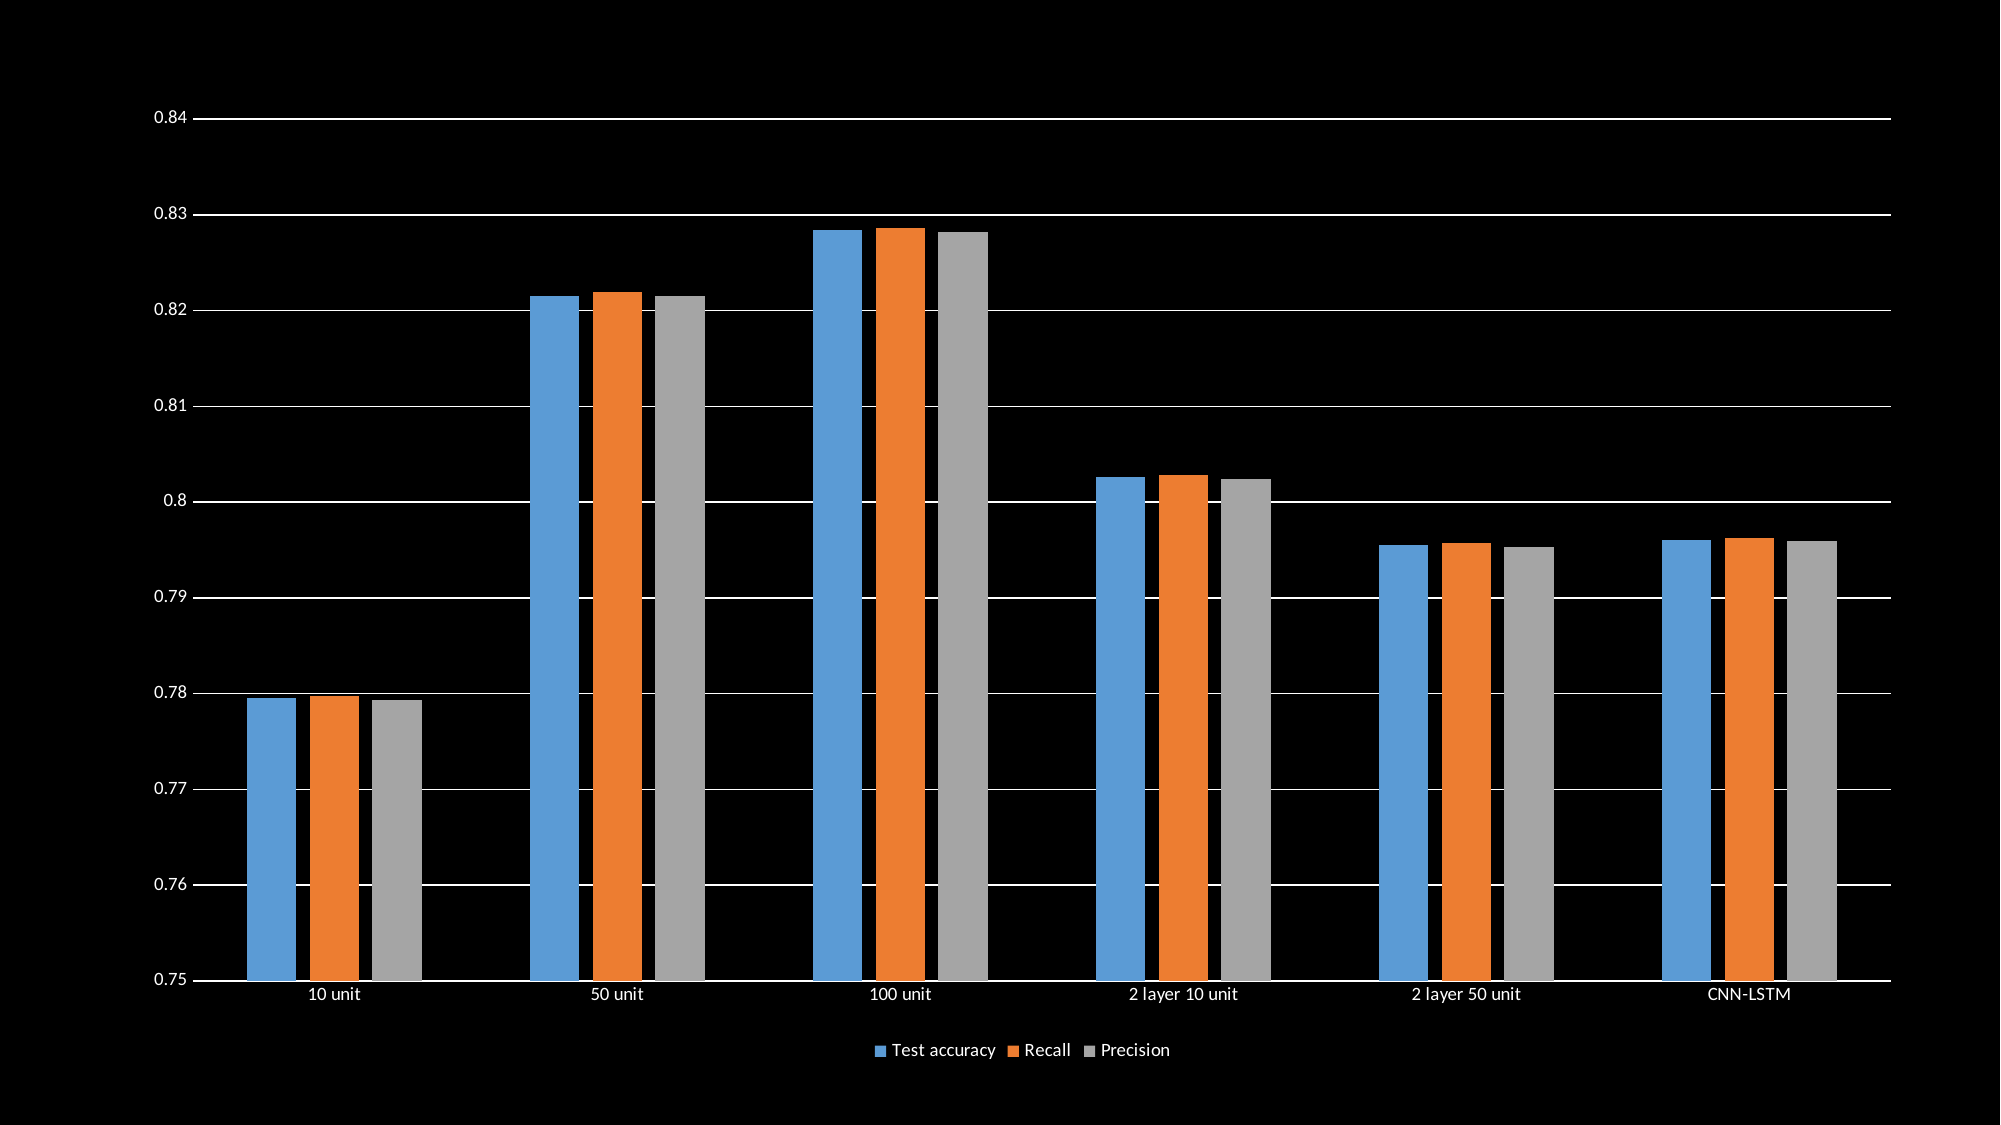

### Chart

| Category | Test accuracy | Recall | Precision |
|---|---|---|---|
| 10 unit | 0.7795 | 0.77972 | 0.7793 |
| 50 unit | 0.82158 | 0.8219 | 0.8215 |
| 100 unit | 0.8284 | 0.8286 | 0.8282 |
| 2 layer 10 unit | 0.8026 | 0.8028 | 0.8024 |
| 2 layer 50 unit | 0.7955 | 0.7957 | 0.7953 |
| CNN-LSTM | 0.7961 | 0.7963 | 0.7959 |